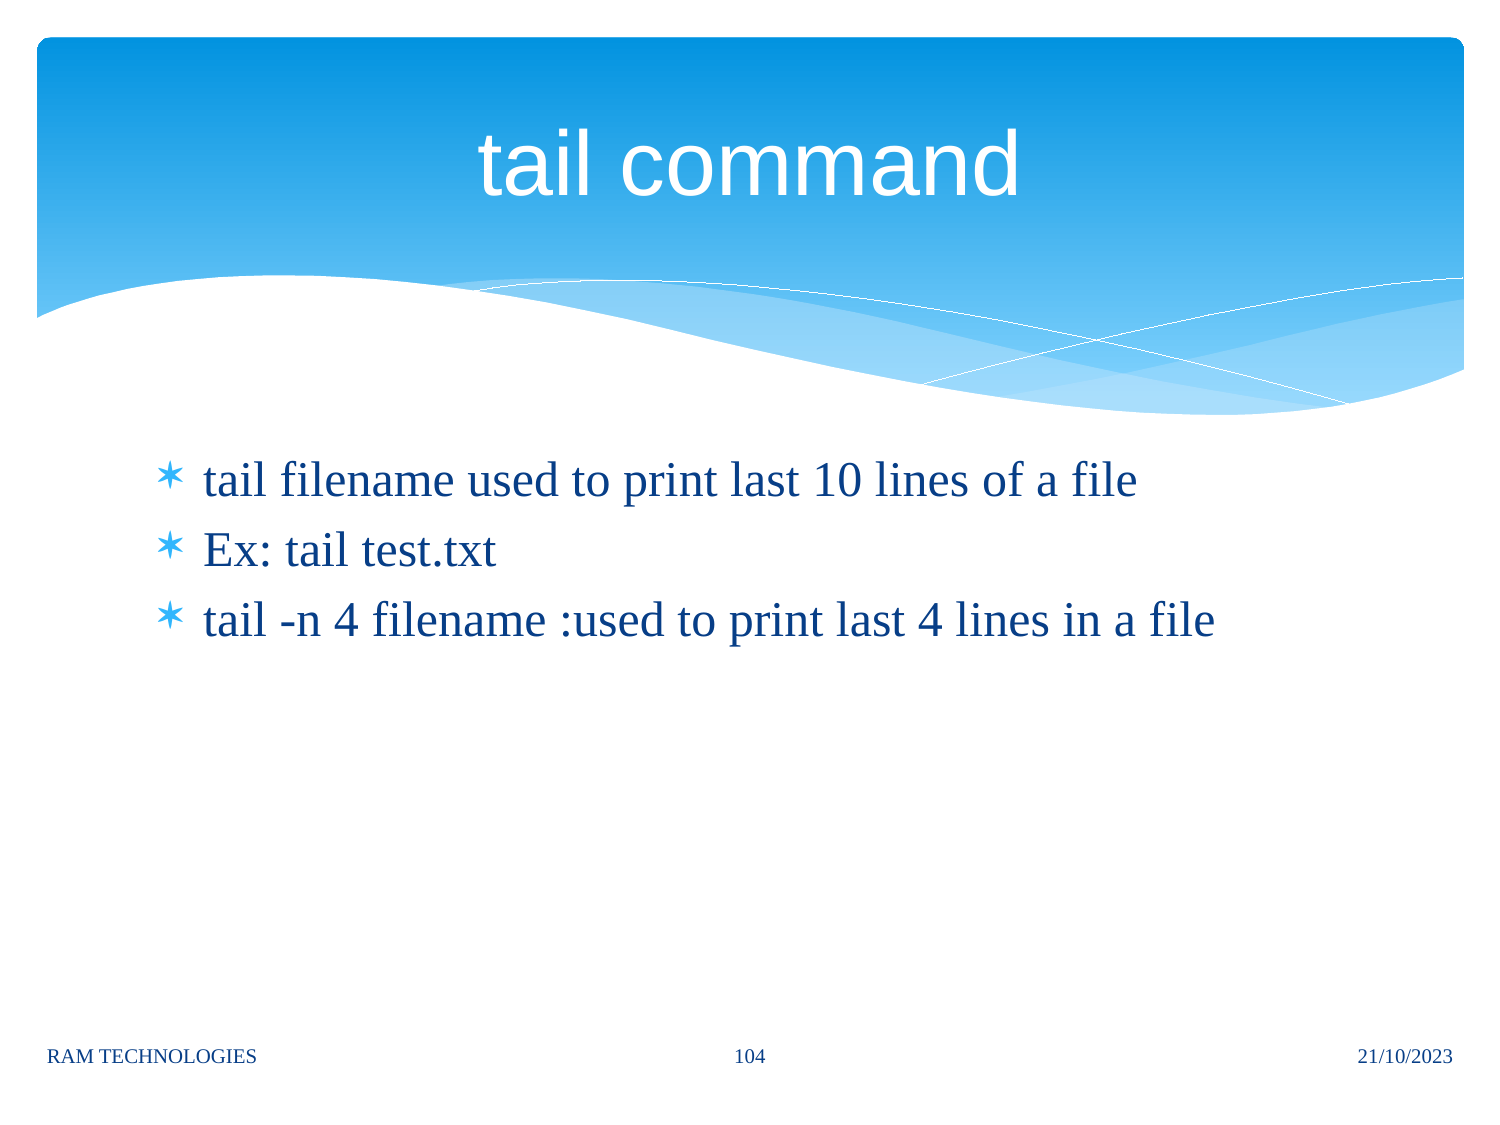

# tail command
tail filename used to print last 10 lines of a file
Ex: tail test.txt
tail -n 4 filename :used to print last 4 lines in a file
104
RAM TECHNOLOGIES
21/10/2023